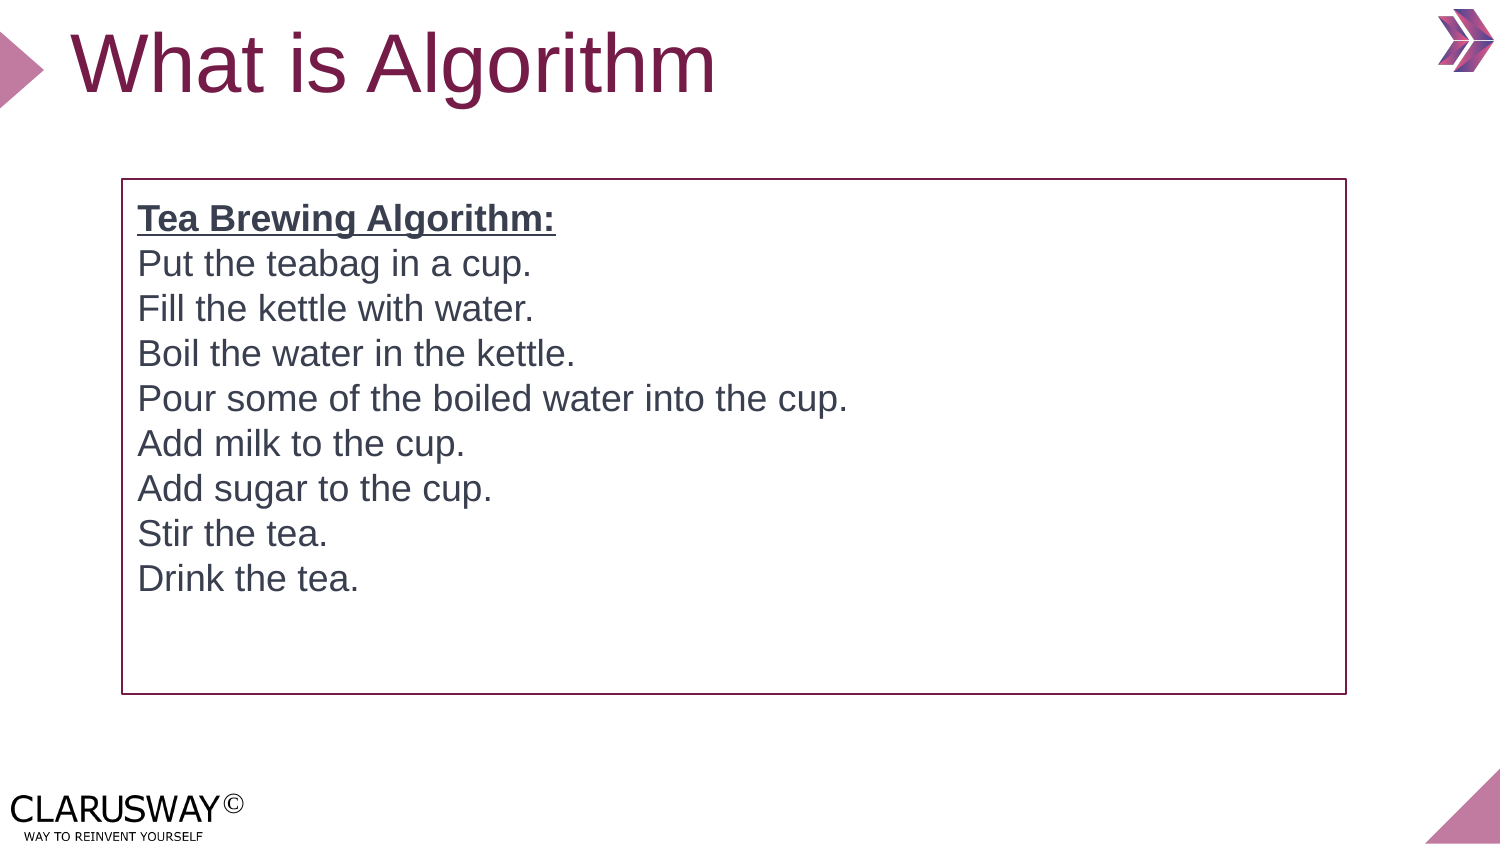

# What is Algorithm

Tea Brewing Algorithm:
Put the teabag in a cup.
Fill the kettle with water.
Boil the water in the kettle.
Pour some of the boiled water into the cup.
Add milk to the cup.
Add sugar to the cup.
Stir the tea.
Drink the tea.